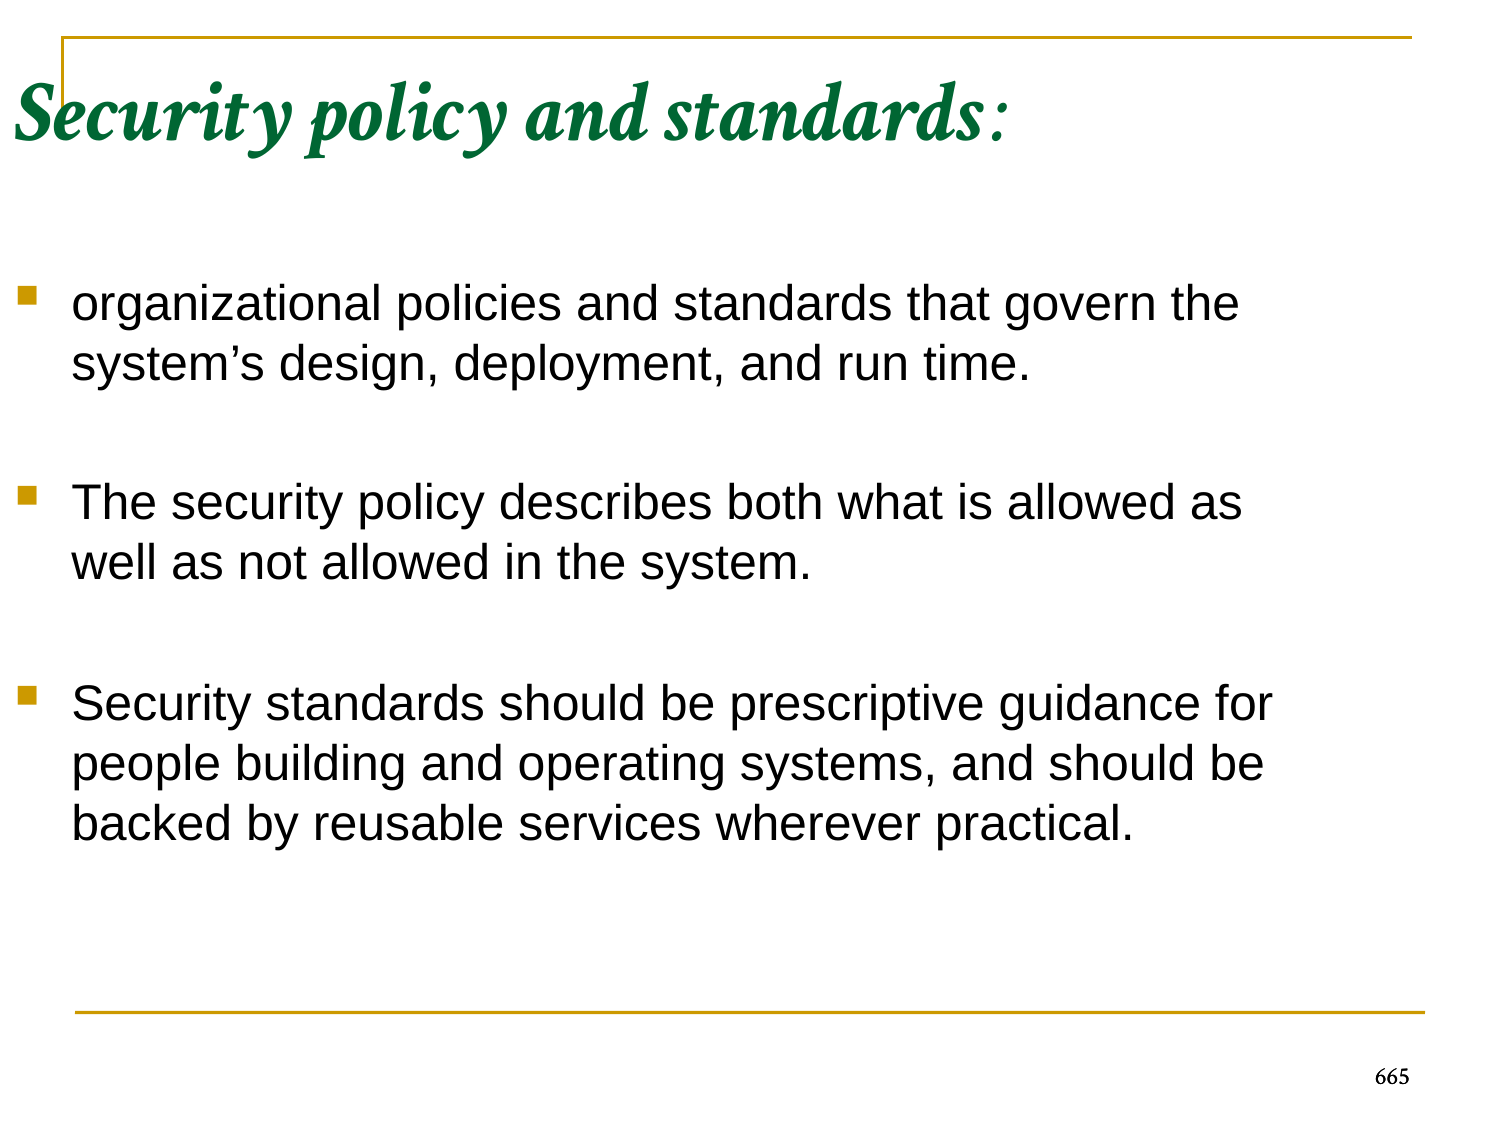

Security policy and standards:
organizational policies and standards that govern the system’s design, deployment, and run time.

The security policy describes both what is allowed as well as not allowed in the system.

Security standards should be prescriptive guidance for people building and operating systems, and should be backed by reusable services wherever practical.
665
665